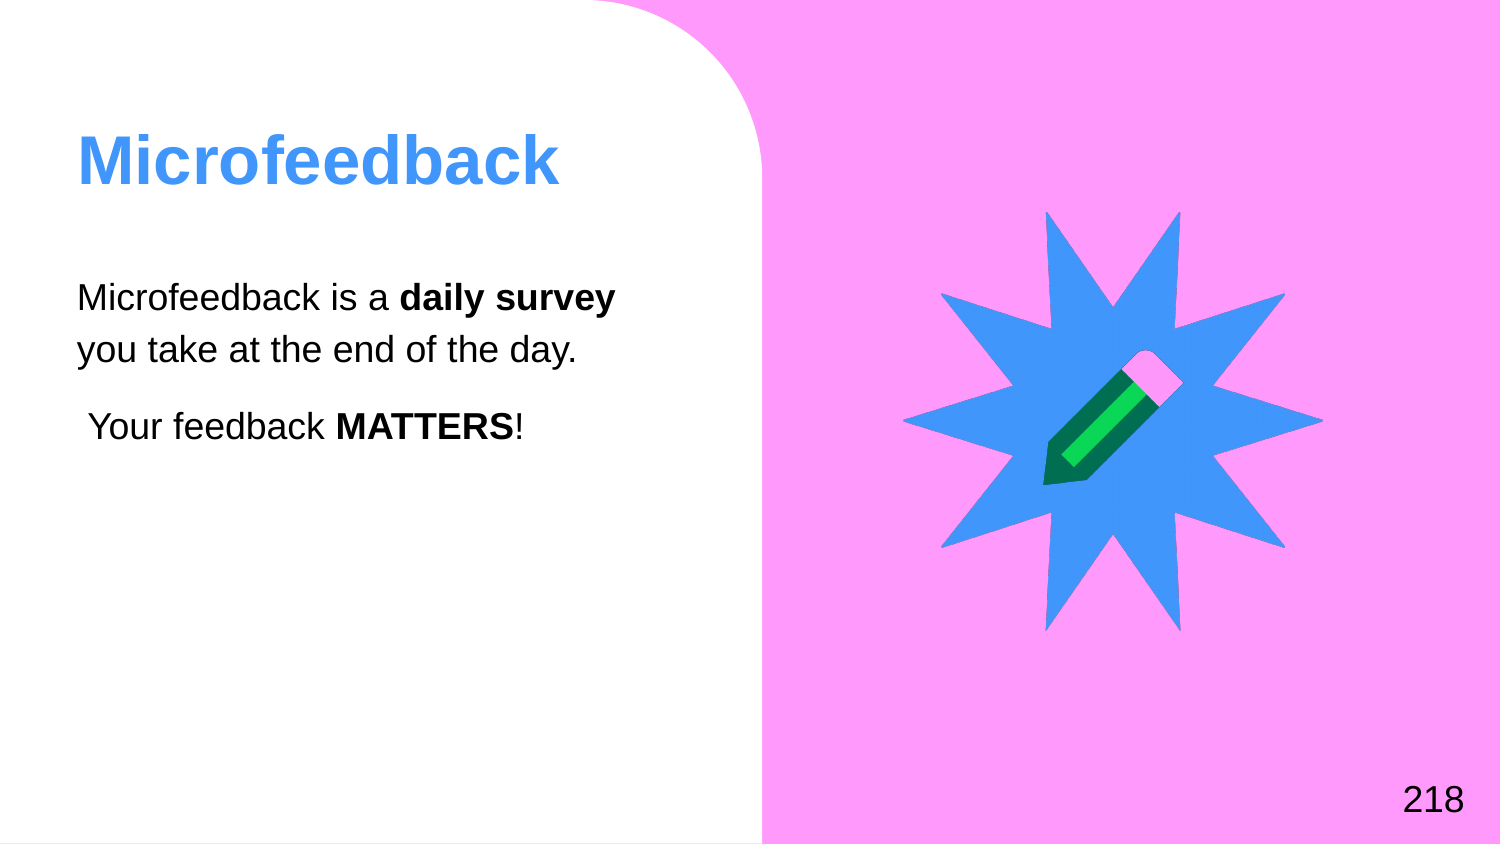

# Microfeedback
Microfeedback is a daily survey you take at the end of the day.
 Your feedback MATTERS!